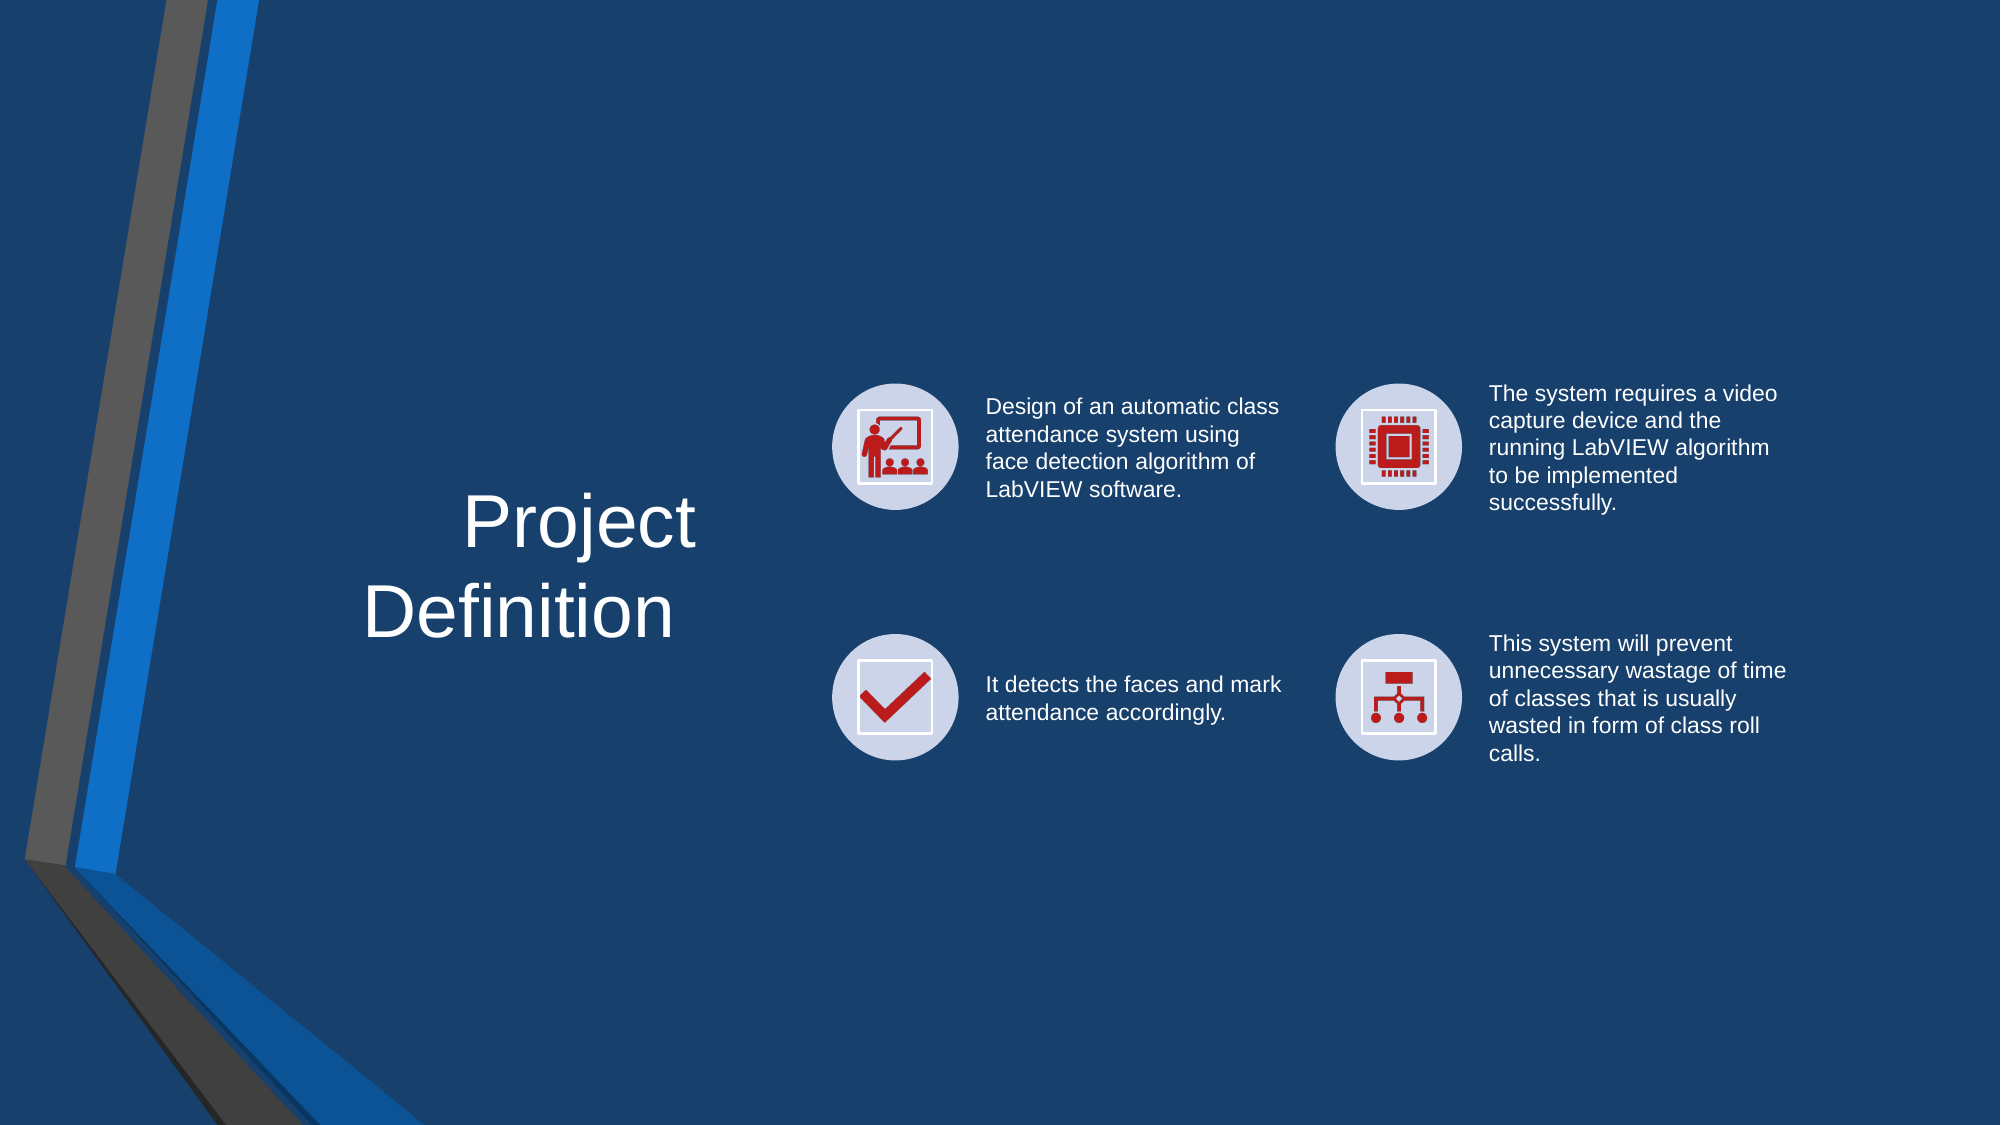

# Project Definition
Design of an automatic class attendance system using face detection algorithm of LabVIEW software.
The system requires a video capture device and the running LabVIEW algorithm to be implemented successfully.
It detects the faces and mark attendance accordingly.
This system will prevent unnecessary wastage of time of classes that is usually wasted in form of class roll calls.